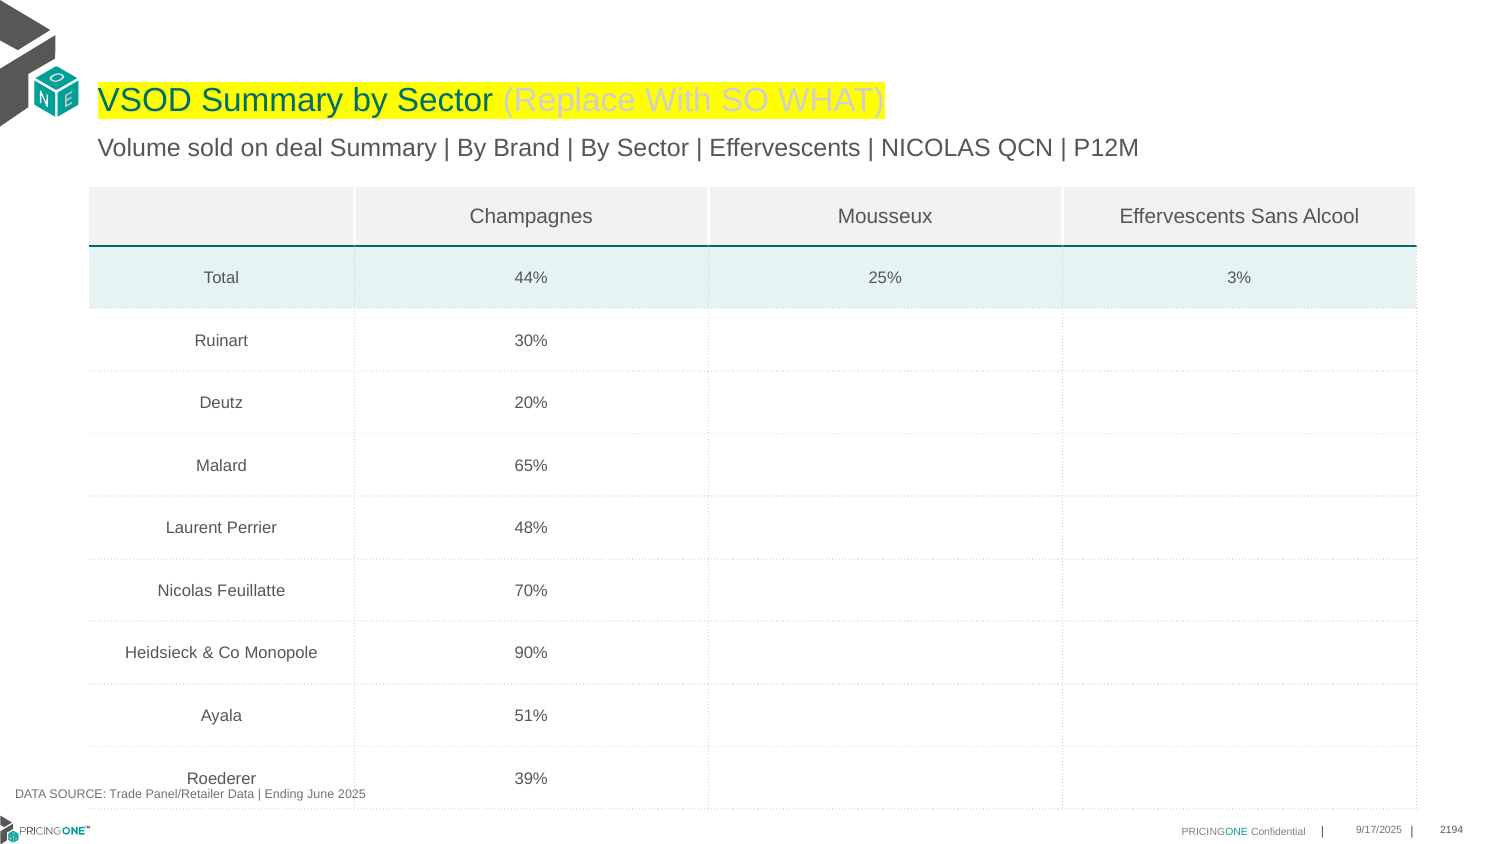

# VSOD Summary by Sector (Replace With SO WHAT)
Volume sold on deal Summary | By Brand | By Sector | Effervescents | NICOLAS QCN | P12M
|  | Champagnes | Mousseux | Effervescents Sans Alcool |
| --- | --- | --- | --- |
| Total | 44% | 25% | 3% |
| Ruinart | 30% |  |  |
| Deutz | 20% |  |  |
| Malard | 65% |  |  |
| Laurent Perrier | 48% |  |  |
| Nicolas Feuillatte | 70% |  |  |
| Heidsieck & Co Monopole | 90% |  |  |
| Ayala | 51% |  |  |
| Roederer | 39% |  |  |
DATA SOURCE: Trade Panel/Retailer Data | Ending June 2025

9/17/2025
2194